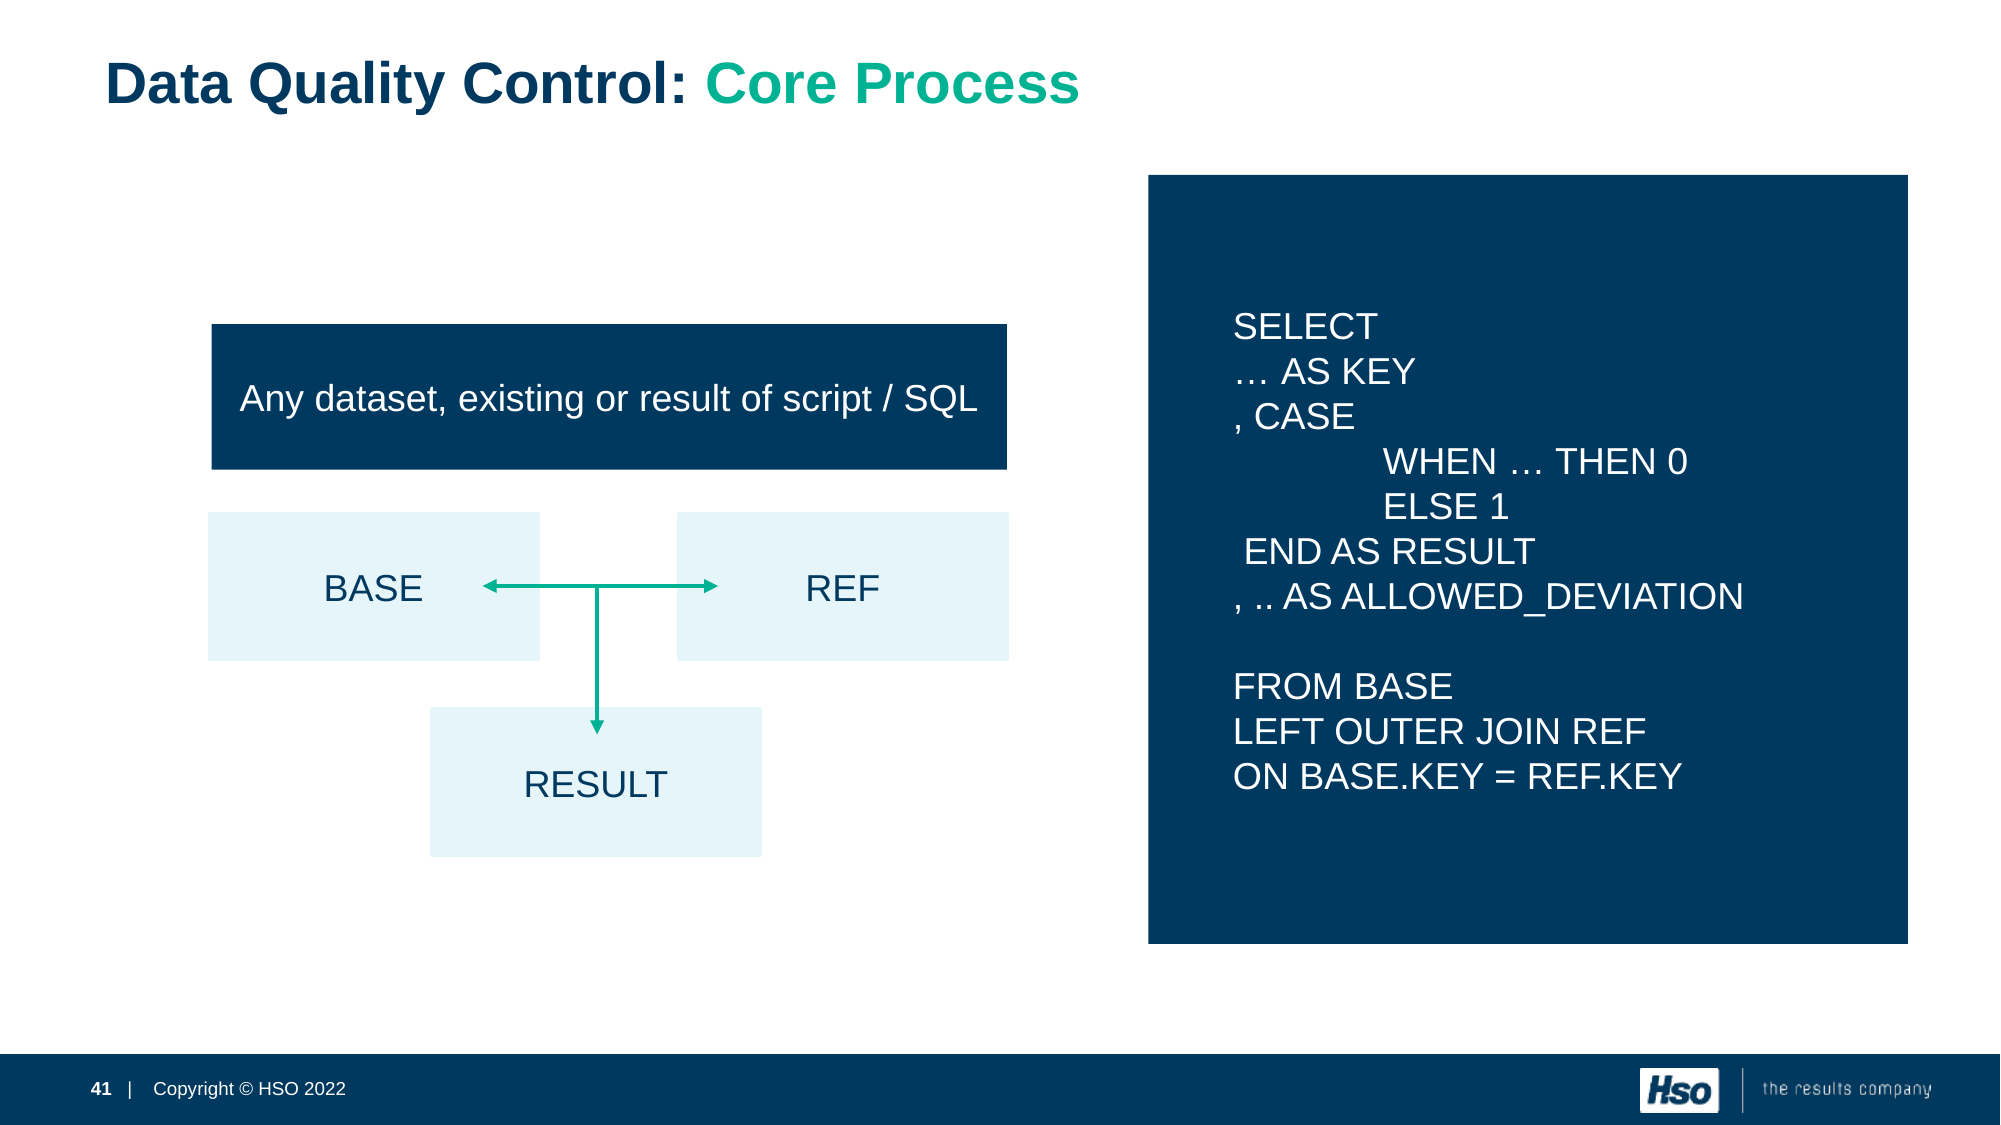

# Data Quality Control: Core Process

SELECT
… AS KEY
, CASE
	WHEN … THEN 0
	ELSE 1
 END AS RESULT
, .. AS ALLOWED_DEVIATION

FROM BASE
LEFT OUTER JOIN REF
ON BASE.KEY = REF.KEY

Any dataset, existing or result of script / SQL
BASE
REF
RESULT